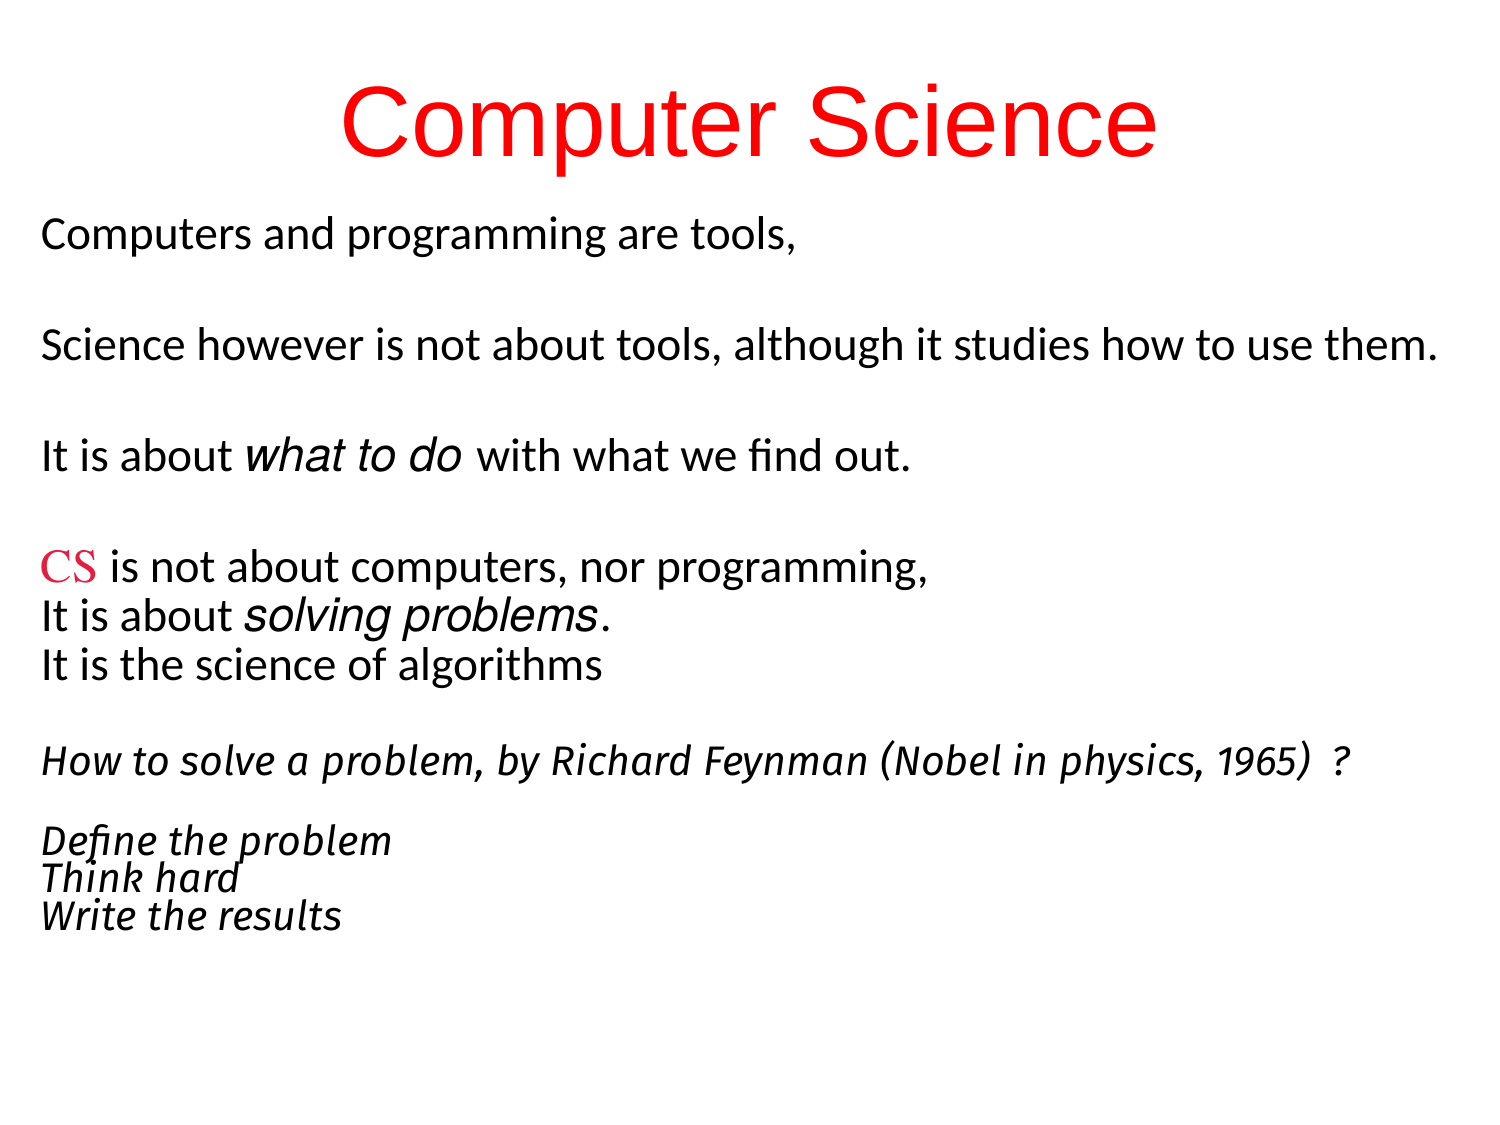

# Computer Science
Computers and programming are tools,

Science however is not about tools, although it studies how to use them.

It is about what to do with what we find out.

CS is not about computers, nor programming,
It is about solving problems.
It is the science of algorithms

How to solve a problem, by Richard Feynman (Nobel in physics, 1965)  ?

Define the problem
Think hard
Write the results
4